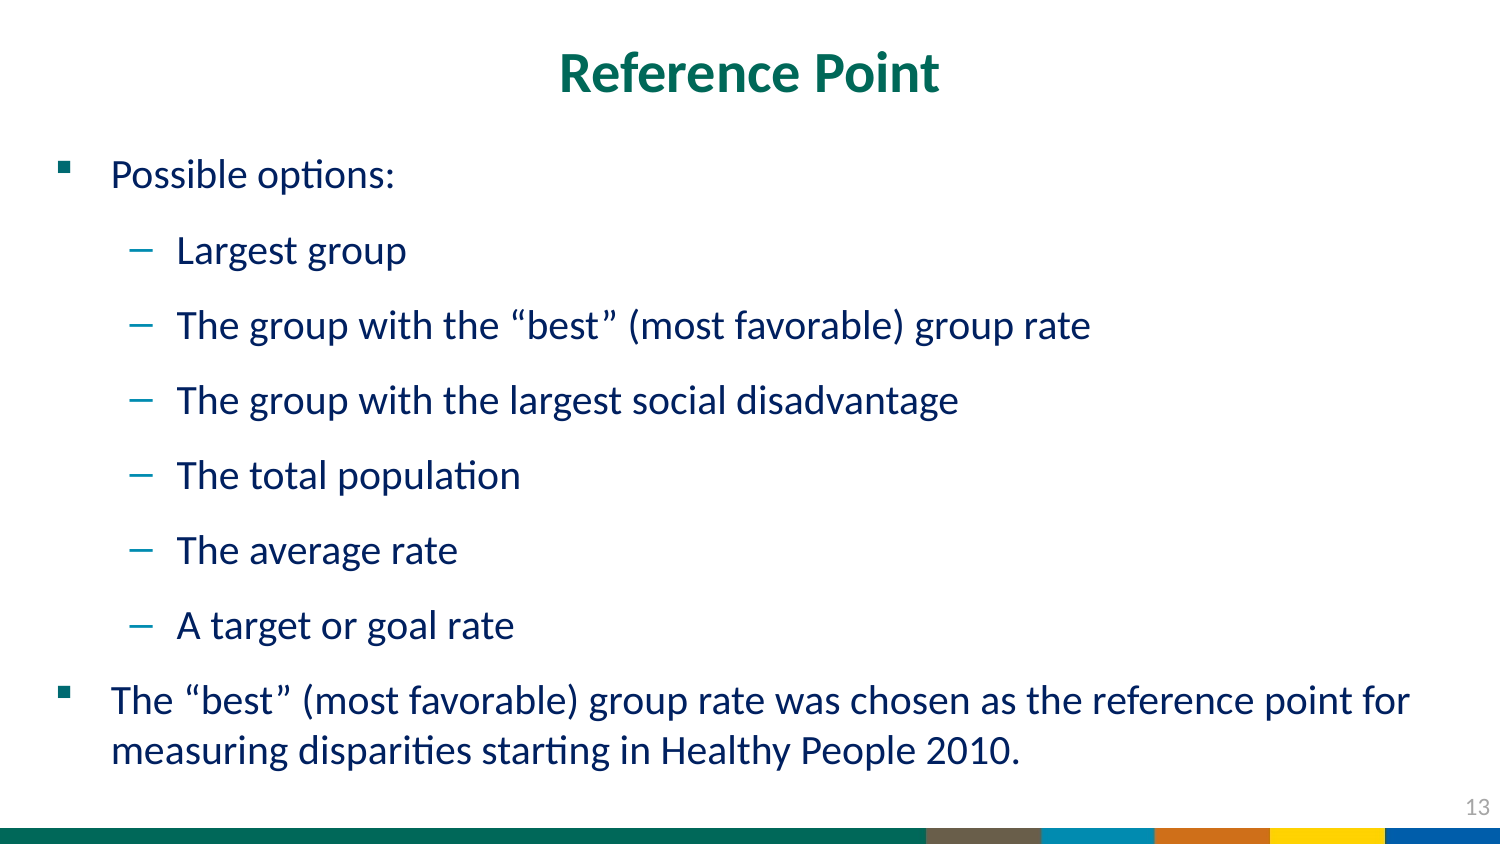

Reference Point
Possible options:
Largest group
The group with the “best” (most favorable) group rate
The group with the largest social disadvantage
The total population
The average rate
A target or goal rate
The “best” (most favorable) group rate was chosen as the reference point for measuring disparities starting in Healthy People 2010.
13